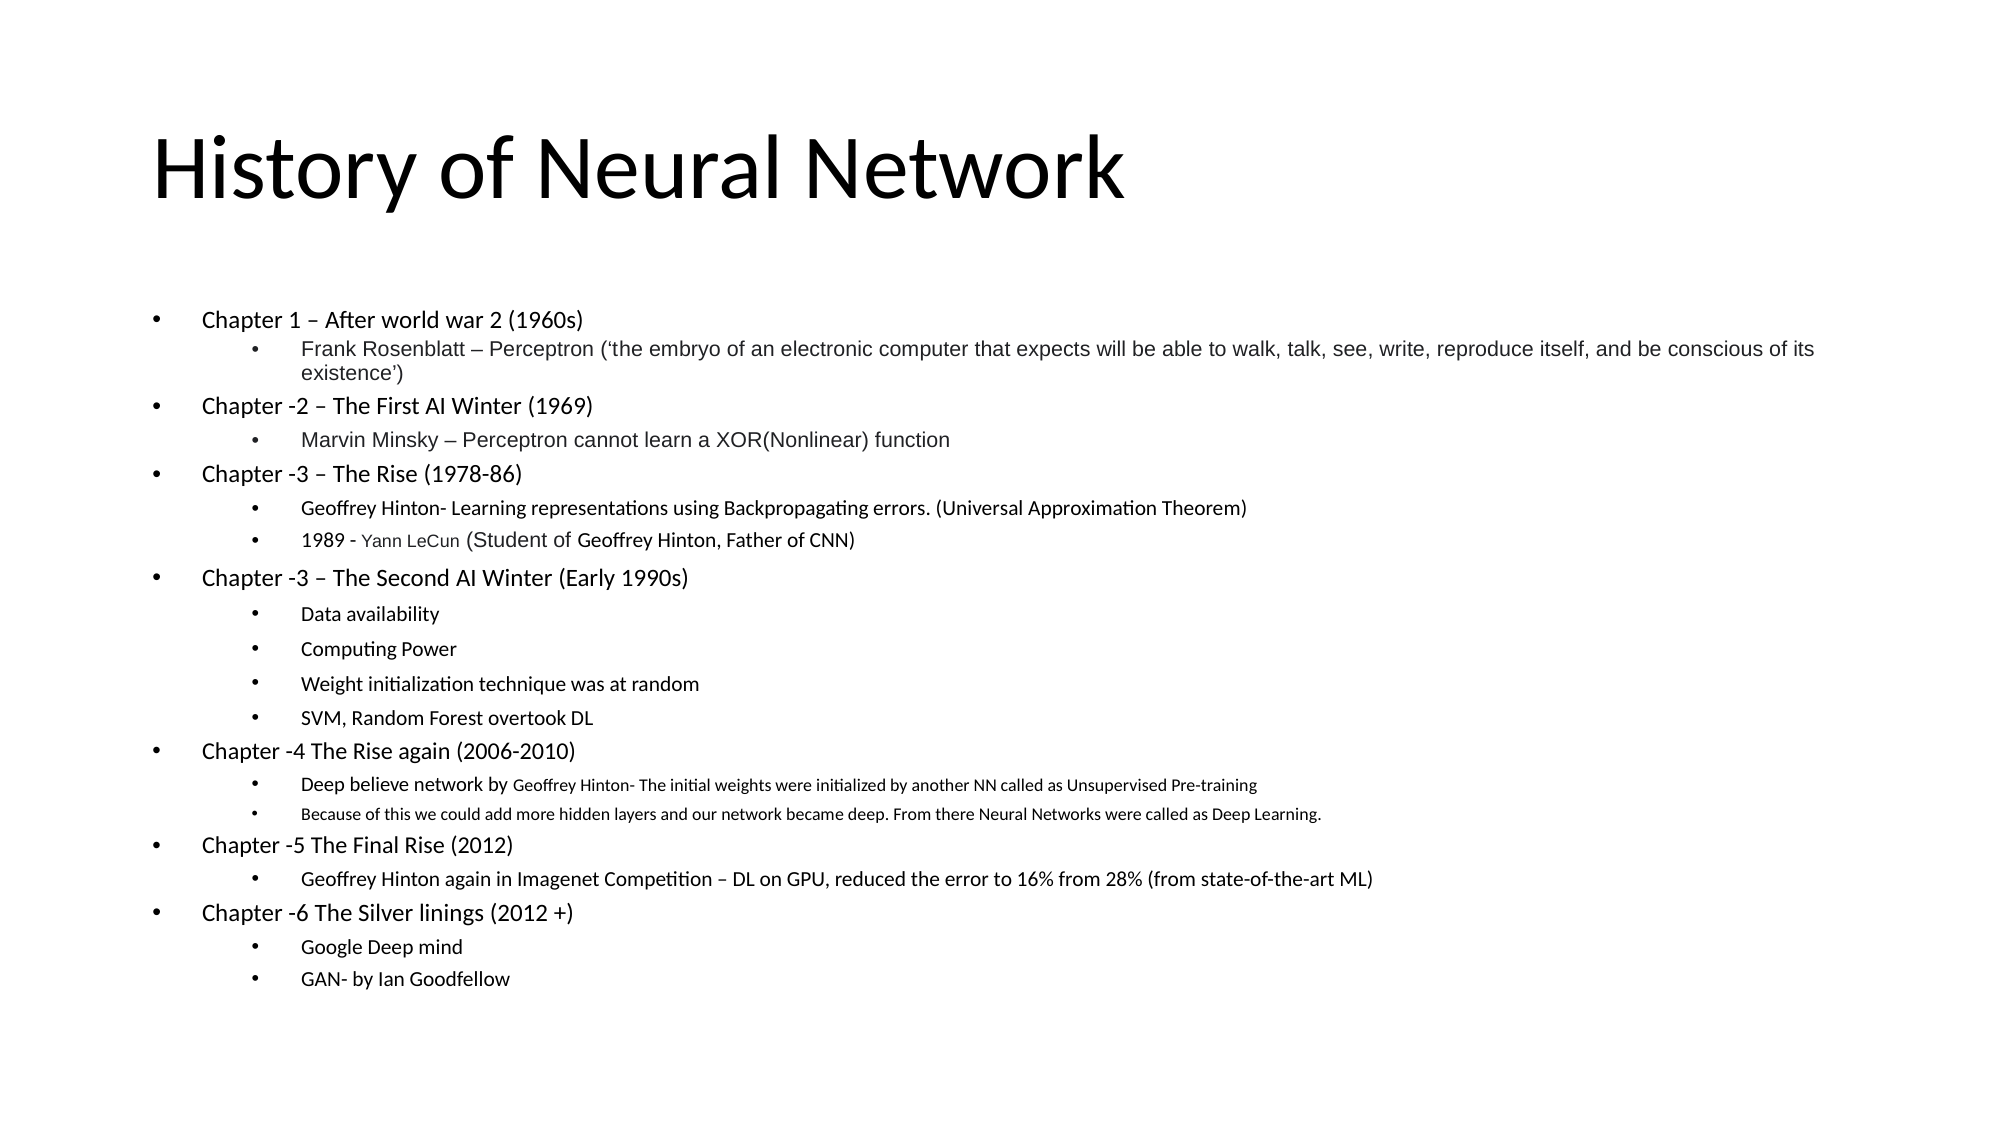

# History of Neural Network
Chapter 1 – After world war 2 (1960s)
Frank Rosenblatt – Perceptron (‘the embryo of an electronic computer that expects will be able to walk, talk, see, write, reproduce itself, and be conscious of its existence’)
Chapter -2 – The First AI Winter (1969)
Marvin Minsky – Perceptron cannot learn a XOR(Nonlinear) function
Chapter -3 – The Rise (1978-86)
Geoffrey Hinton- Learning representations using Backpropagating errors. (Universal Approximation Theorem)
1989 - Yann LeCun (Student of Geoffrey Hinton, Father of CNN)
Chapter -3 – The Second AI Winter (Early 1990s)
Data availability
Computing Power
Weight initialization technique was at random
SVM, Random Forest overtook DL
Chapter -4 The Rise again (2006-2010)
Deep believe network by Geoffrey Hinton- The initial weights were initialized by another NN called as Unsupervised Pre-training
Because of this we could add more hidden layers and our network became deep. From there Neural Networks were called as Deep Learning.
Chapter -5 The Final Rise (2012)
Geoffrey Hinton again in Imagenet Competition – DL on GPU, reduced the error to 16% from 28% (from state-of-the-art ML)
Chapter -6 The Silver linings (2012 +)
Google Deep mind
GAN- by Ian Goodfellow